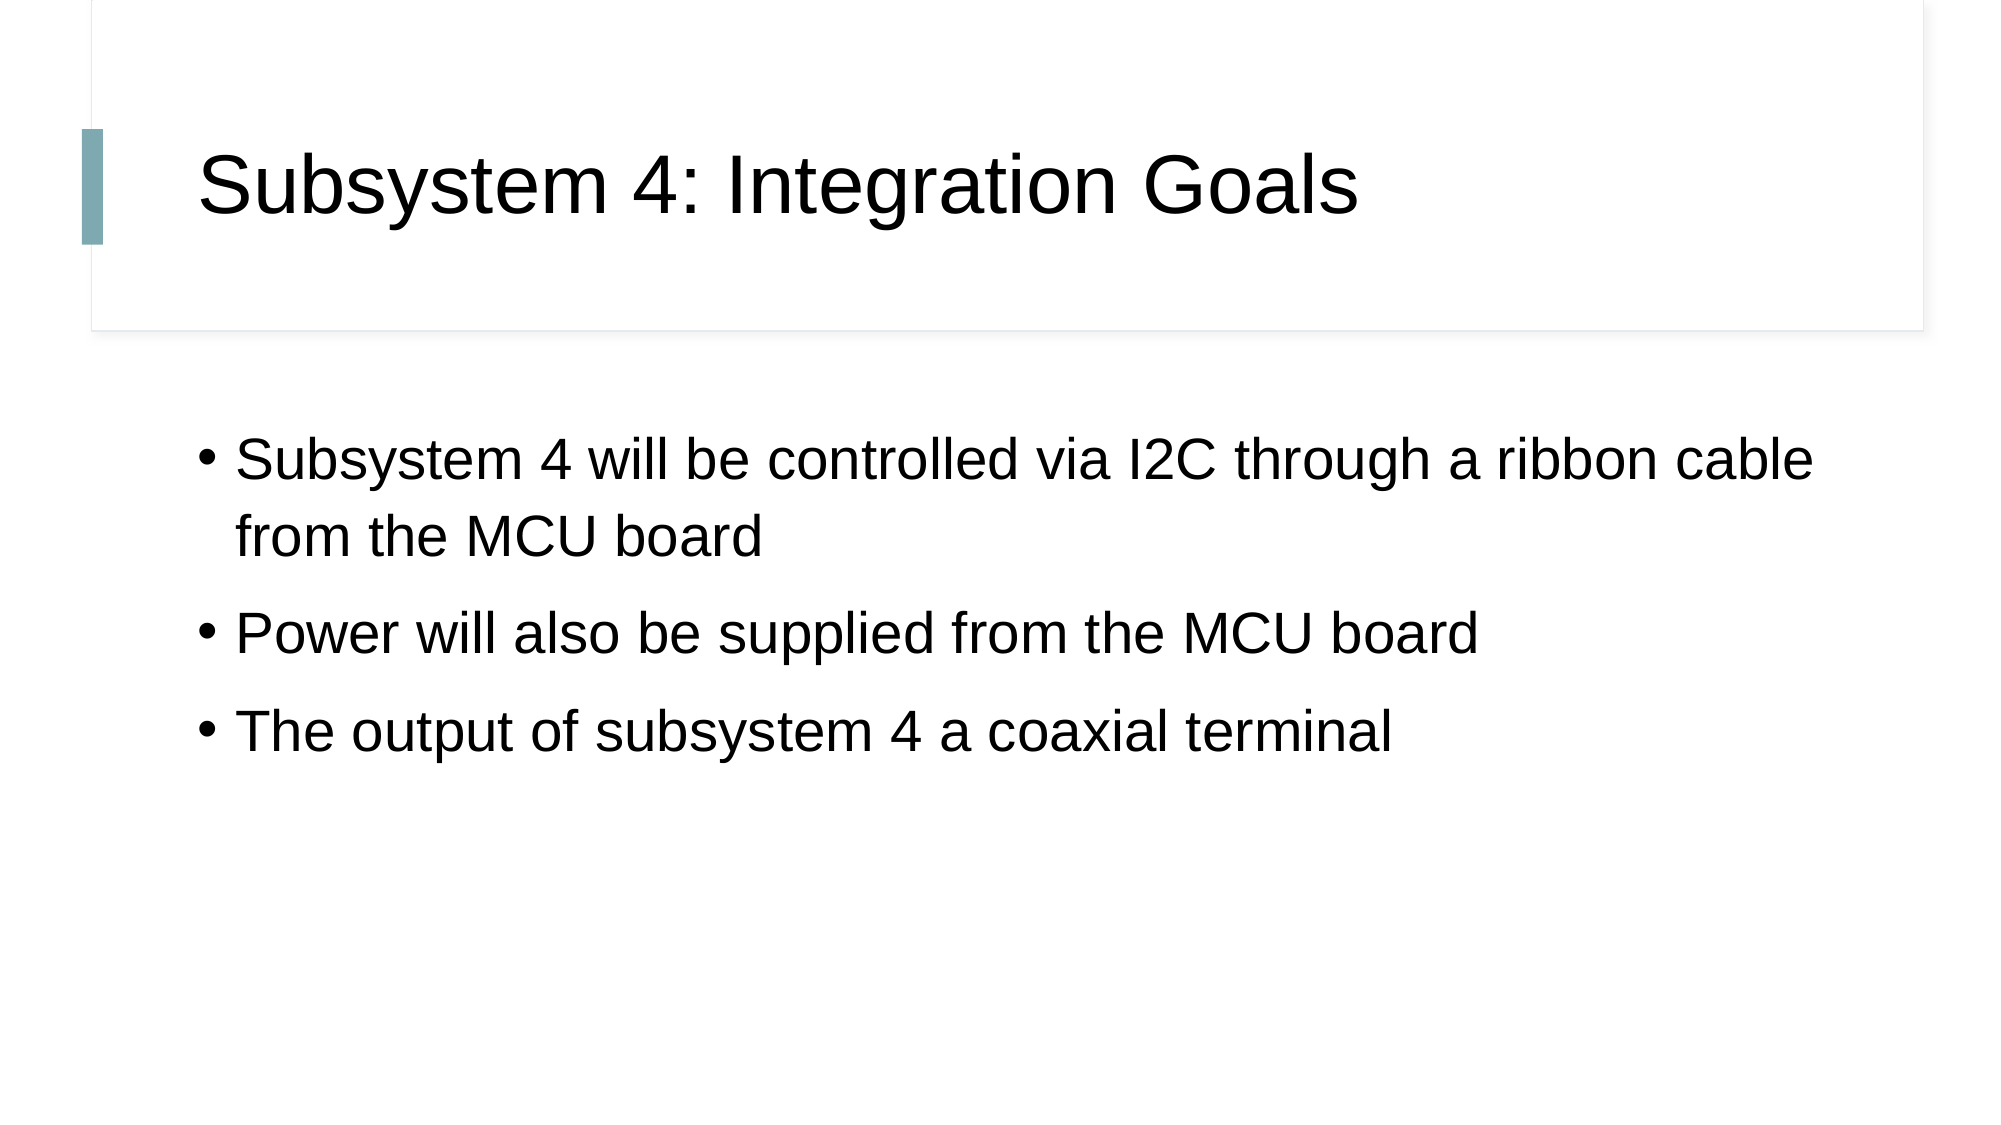

# Subsystem 4: Integration Goals
Subsystem 4 will be controlled via I2C through a ribbon cable from the MCU board
Power will also be supplied from the MCU board
The output of subsystem 4 a coaxial terminal